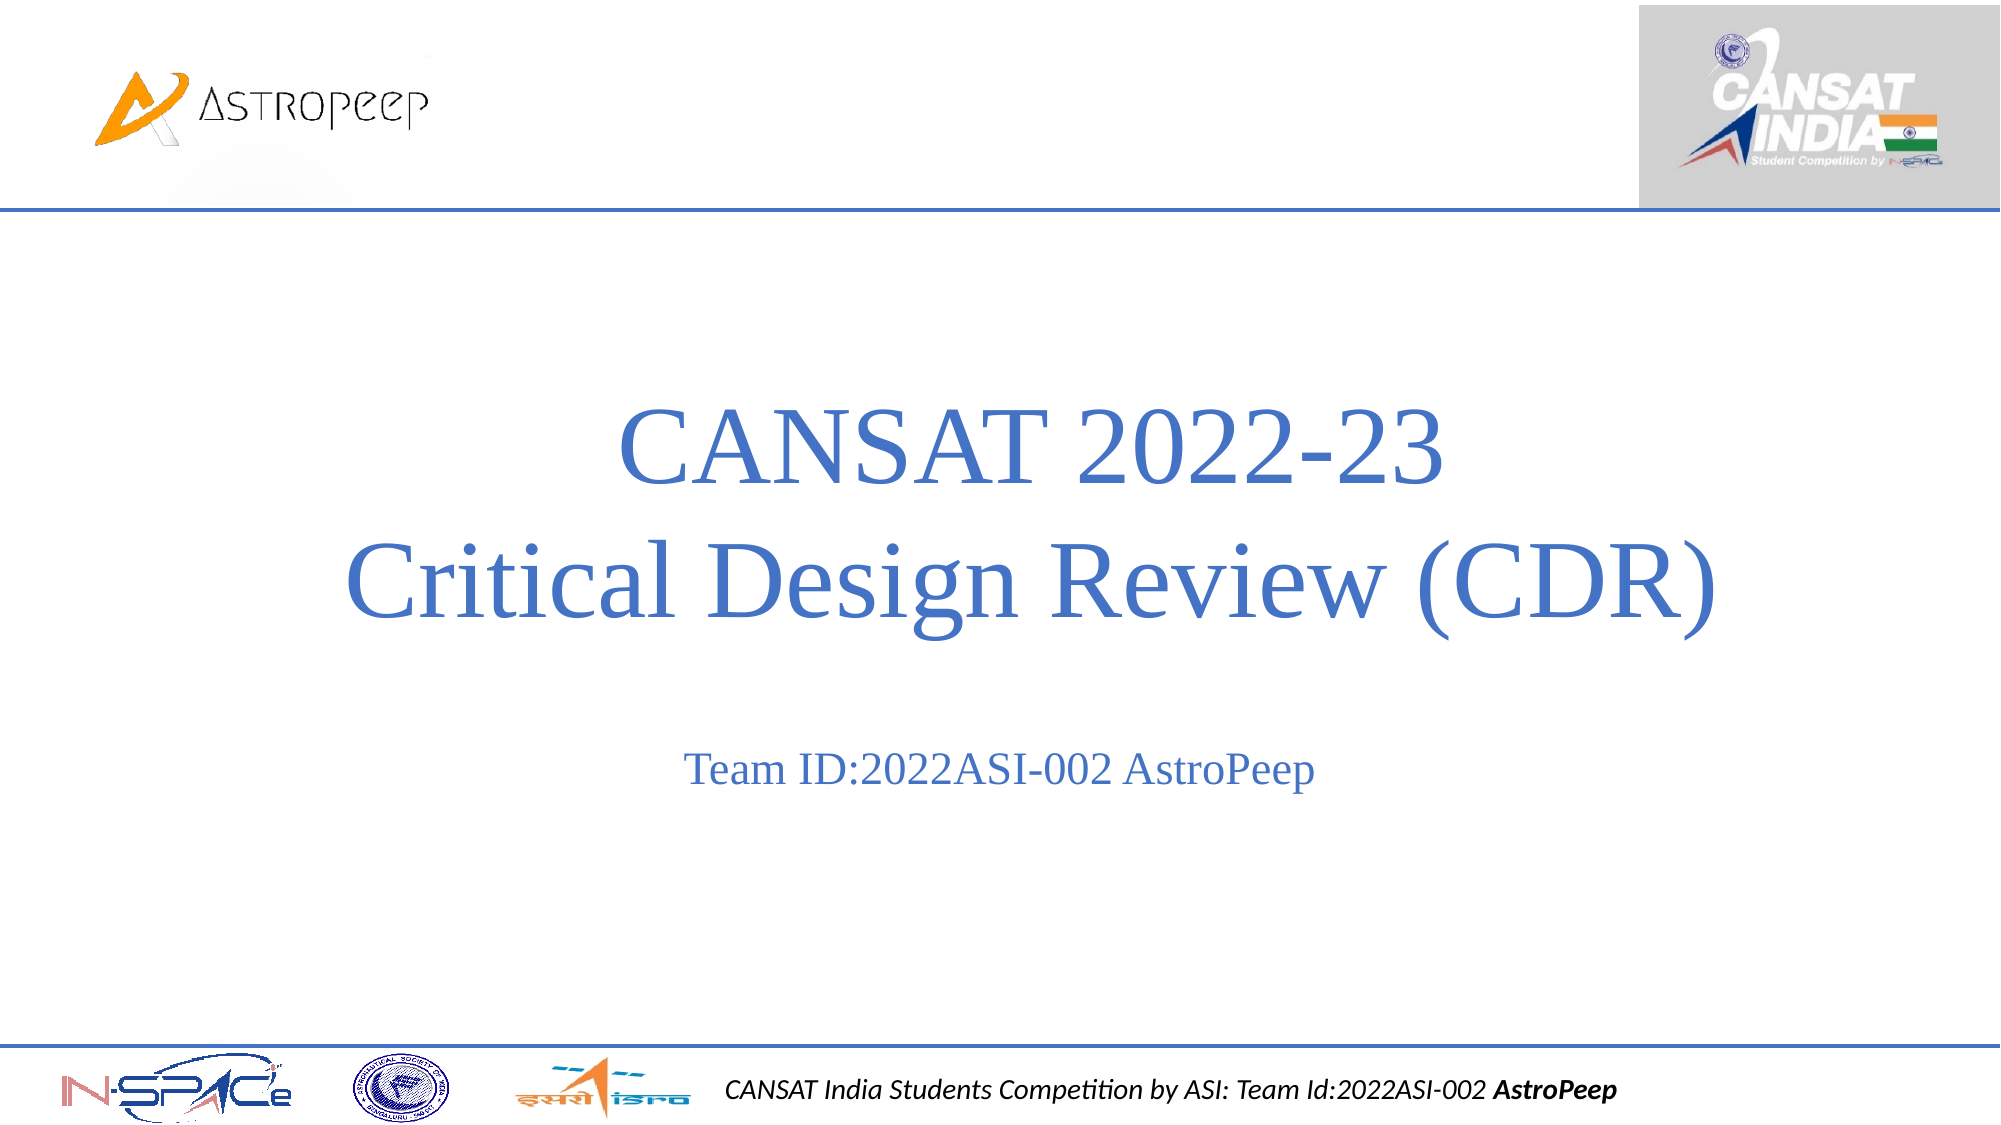

# CANSAT 2022-23 Critical Design Review (CDR)
Team ID:2022ASI-002 AstroPeep